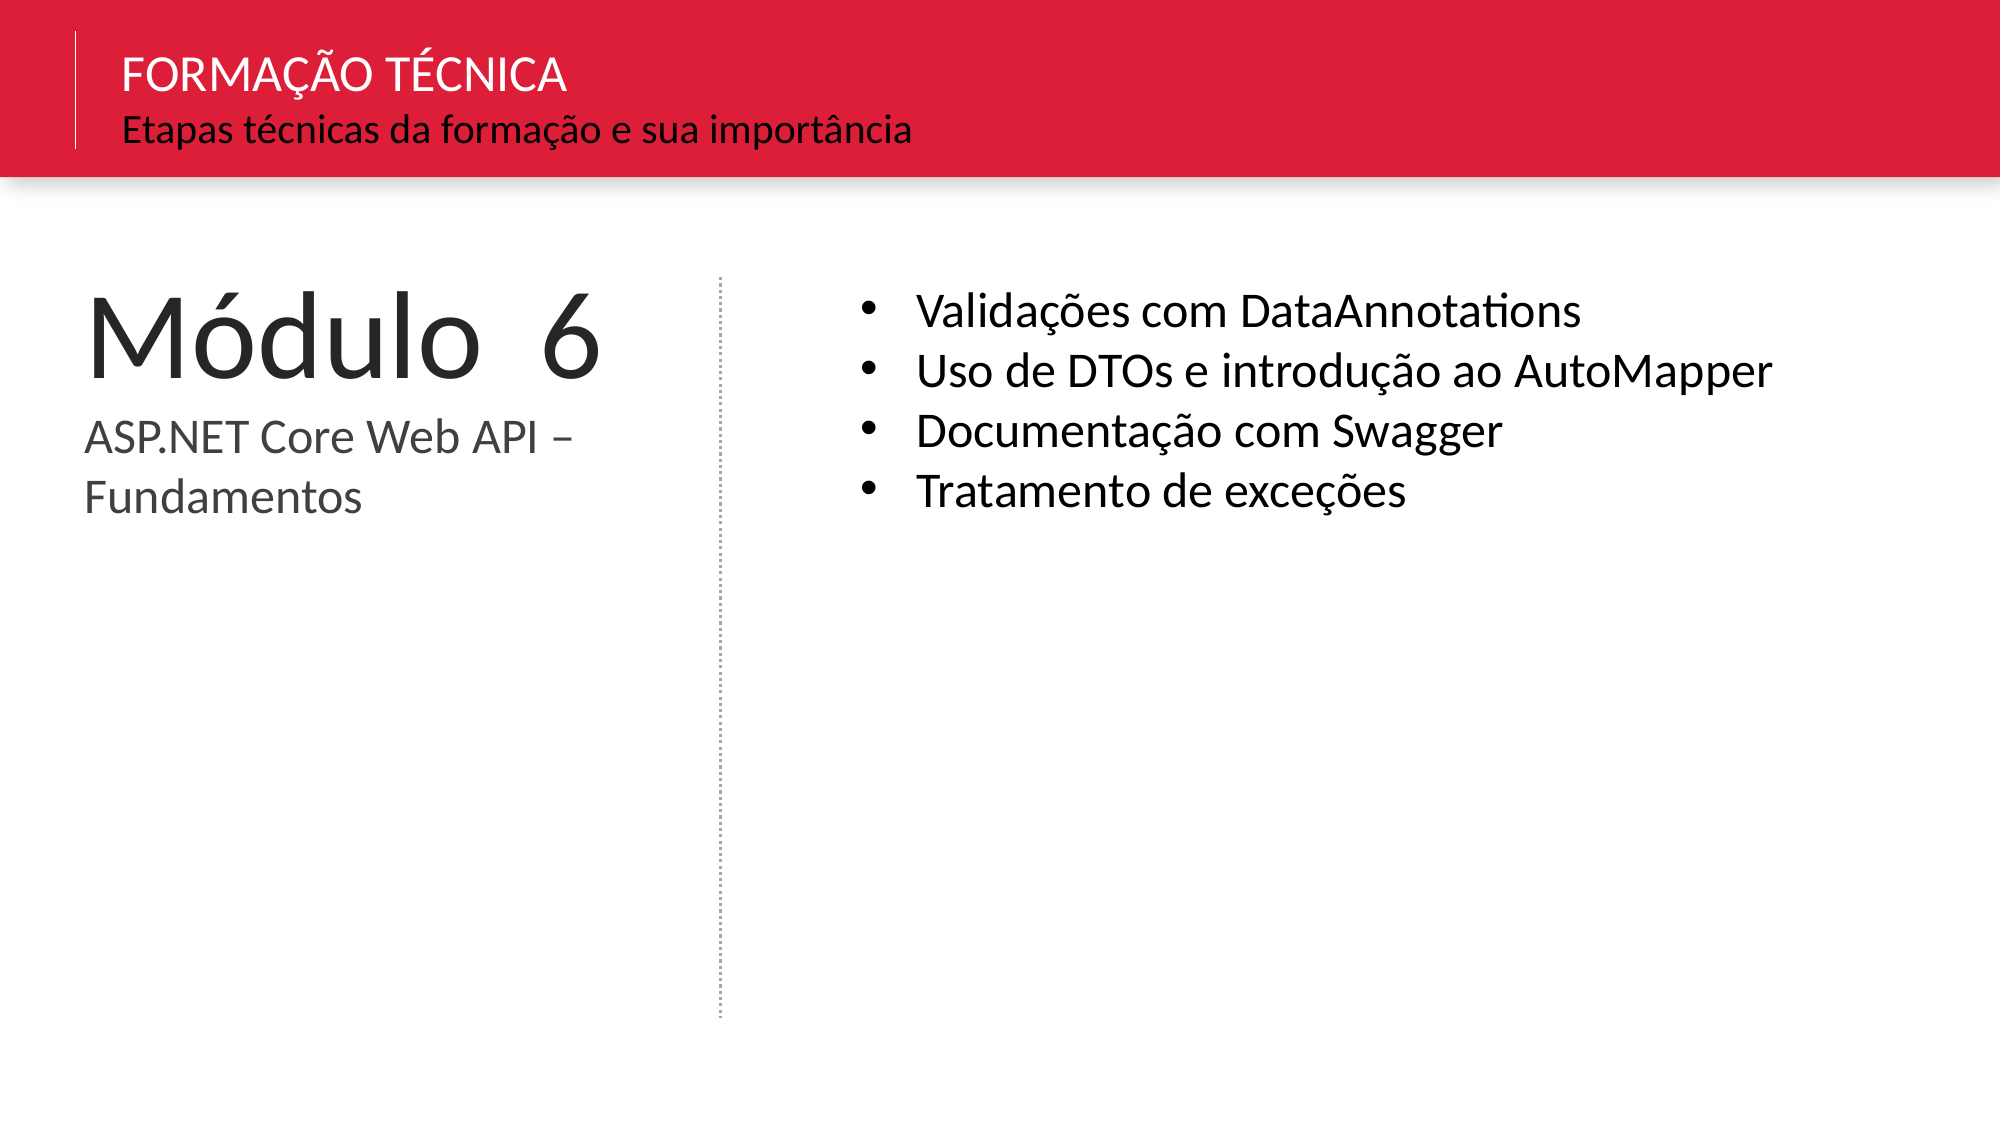

FORMAÇÃO TÉCNICA
Etapas técnicas da formação e sua importância
Módulo  6
ASP.NET Core Web API –
Fundamentos
Validações com DataAnnotations
Uso de DTOs e introdução ao AutoMapper
Documentação com Swagger
Tratamento de exceções